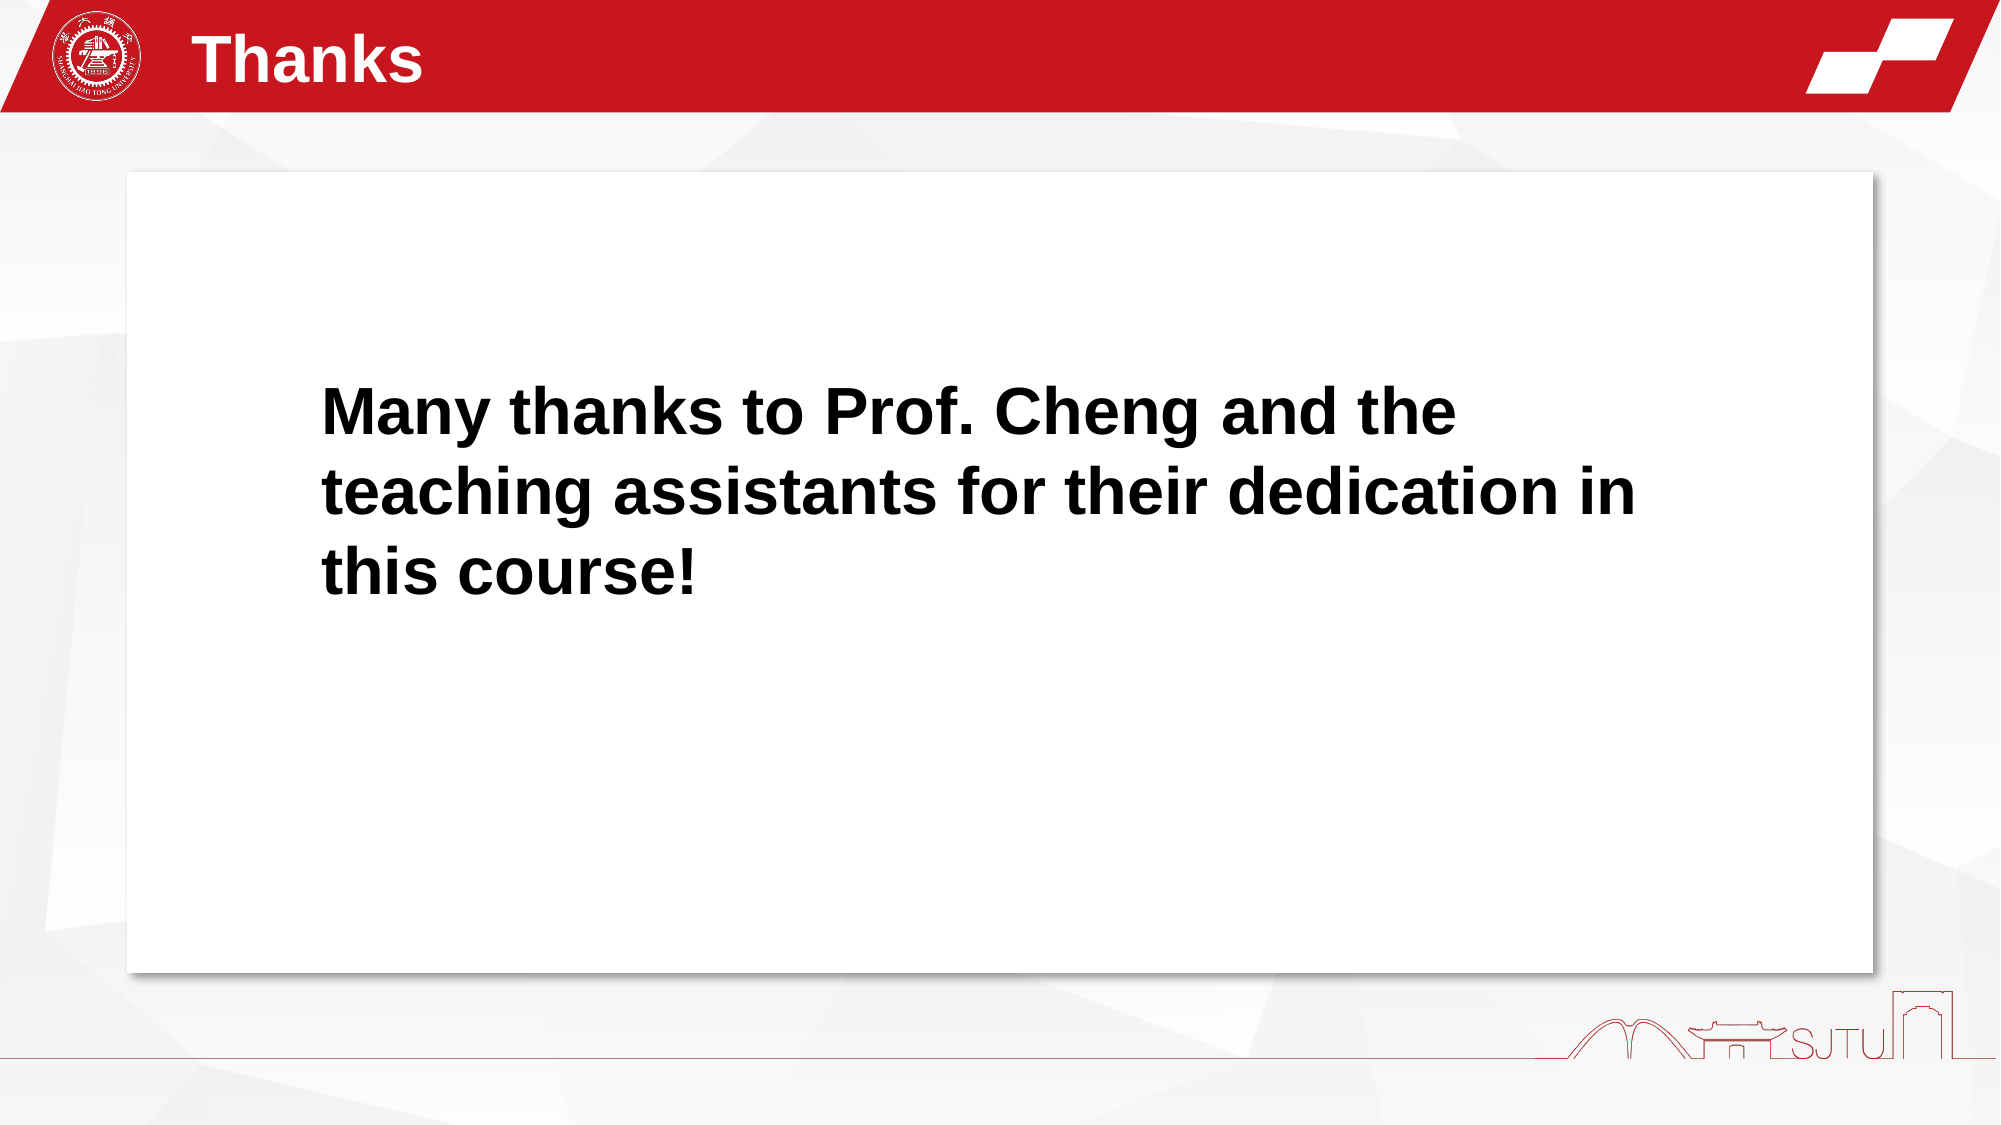

Thanks

Many thanks to Prof. Cheng and the teaching assistants for their dedication in this course!